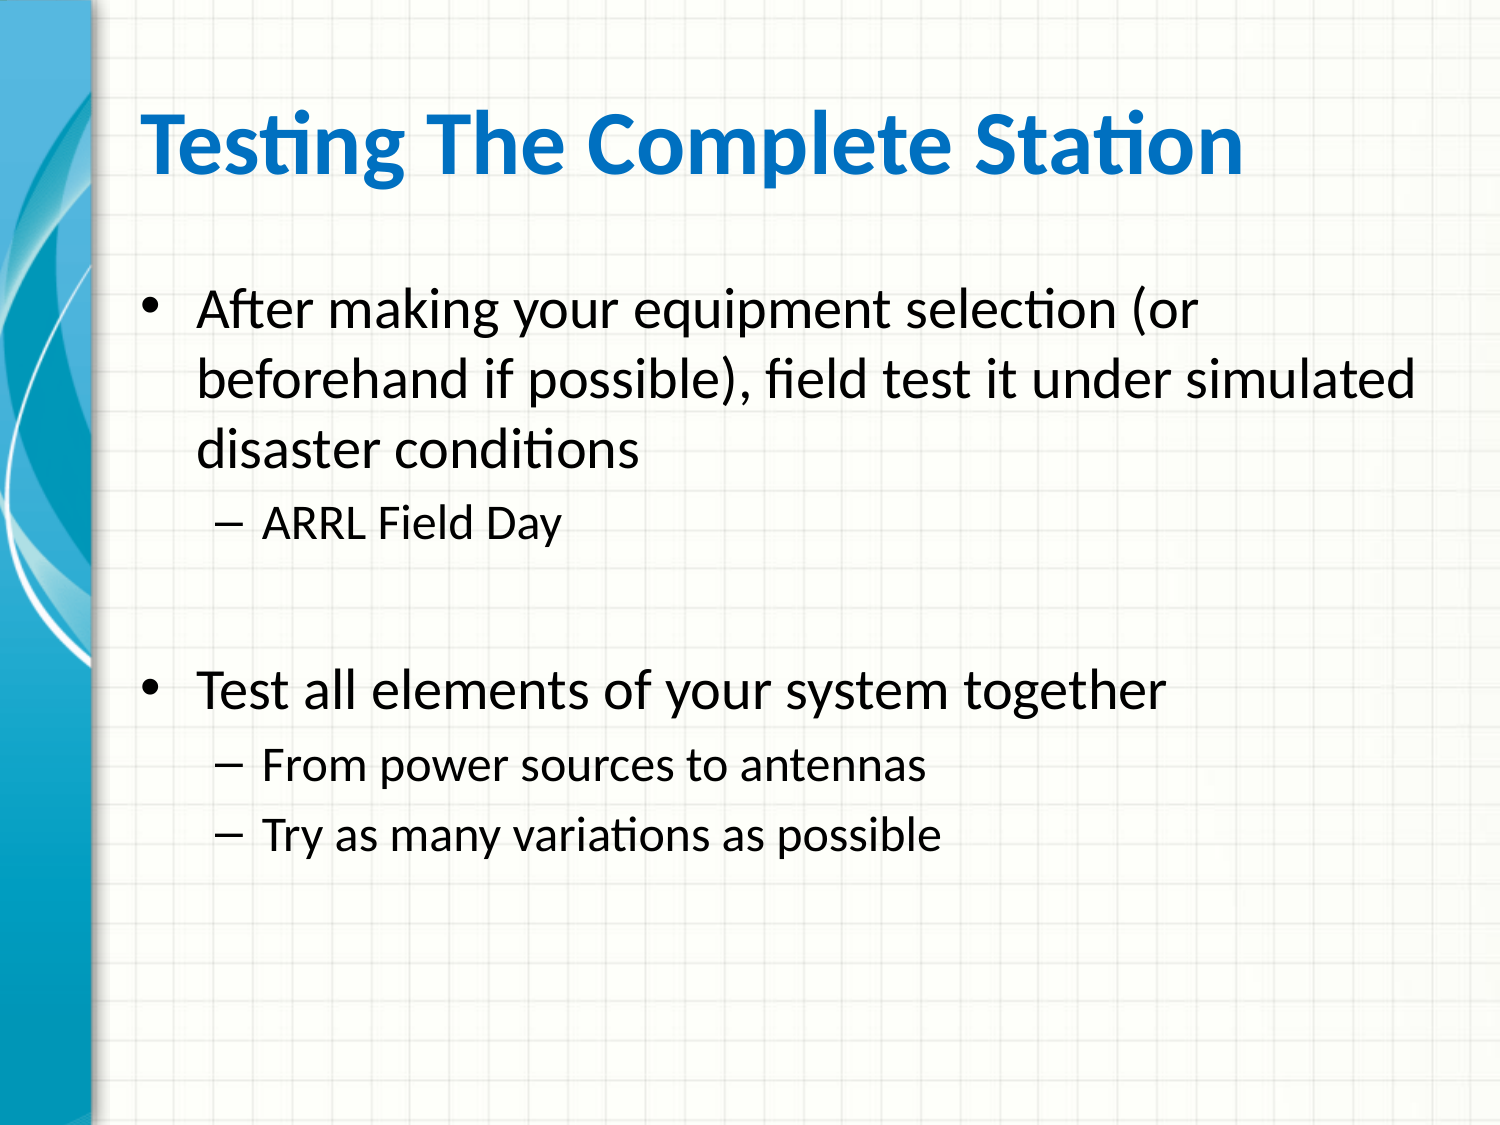

# Testing The Complete Station
After making your equipment selection (or beforehand if possible), field test it under simulated disaster conditions
ARRL Field Day

Test all elements of your system together
From power sources to antennas
Try as many variations as possible